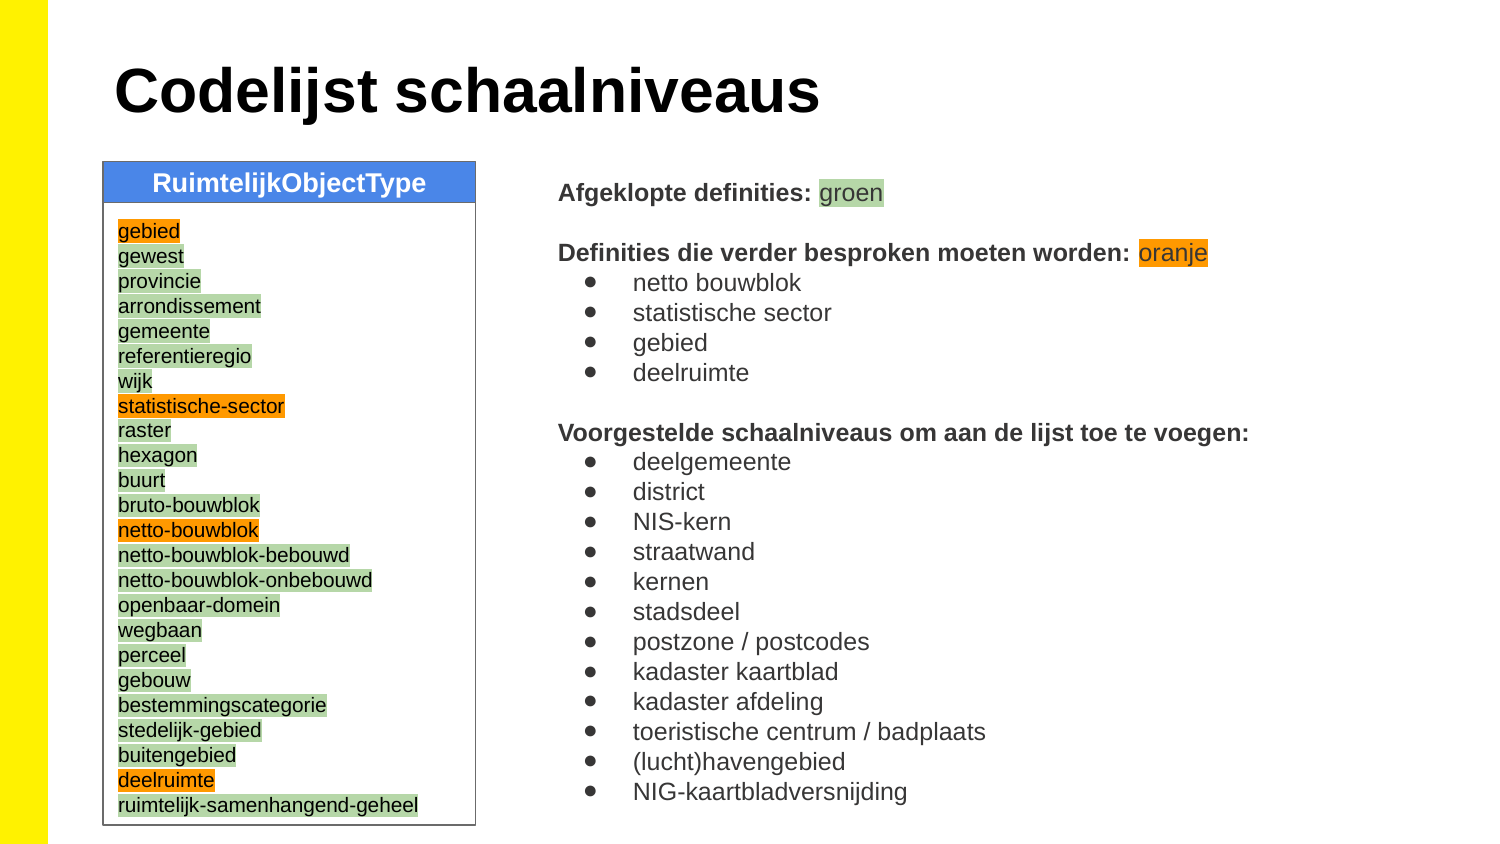

Codelijst schaalniveaus
RuimtelijkObjectType
Afgeklopte definities: groen

Definities die verder besproken moeten worden: oranje
netto bouwblok
statistische sector
gebied
deelruimte

Voorgestelde schaalniveaus om aan de lijst toe te voegen:
deelgemeente
district
NIS-kern
straatwand
kernen
stadsdeel
postzone / postcodes
kadaster kaartblad
kadaster afdeling
toeristische centrum / badplaats
(lucht)havengebied
NIG-kaartbladversnijding
gebied
gewest
provincie
arrondissement
gemeente
referentieregio
wijk
statistische-sector
raster
hexagon
buurt
bruto-bouwblok
netto-bouwblok
netto-bouwblok-bebouwd
netto-bouwblok-onbebouwd
openbaar-domein
wegbaan
perceel
gebouw
bestemmingscategorie
stedelijk-gebied
buitengebied
deelruimte
ruimtelijk-samenhangend-geheel